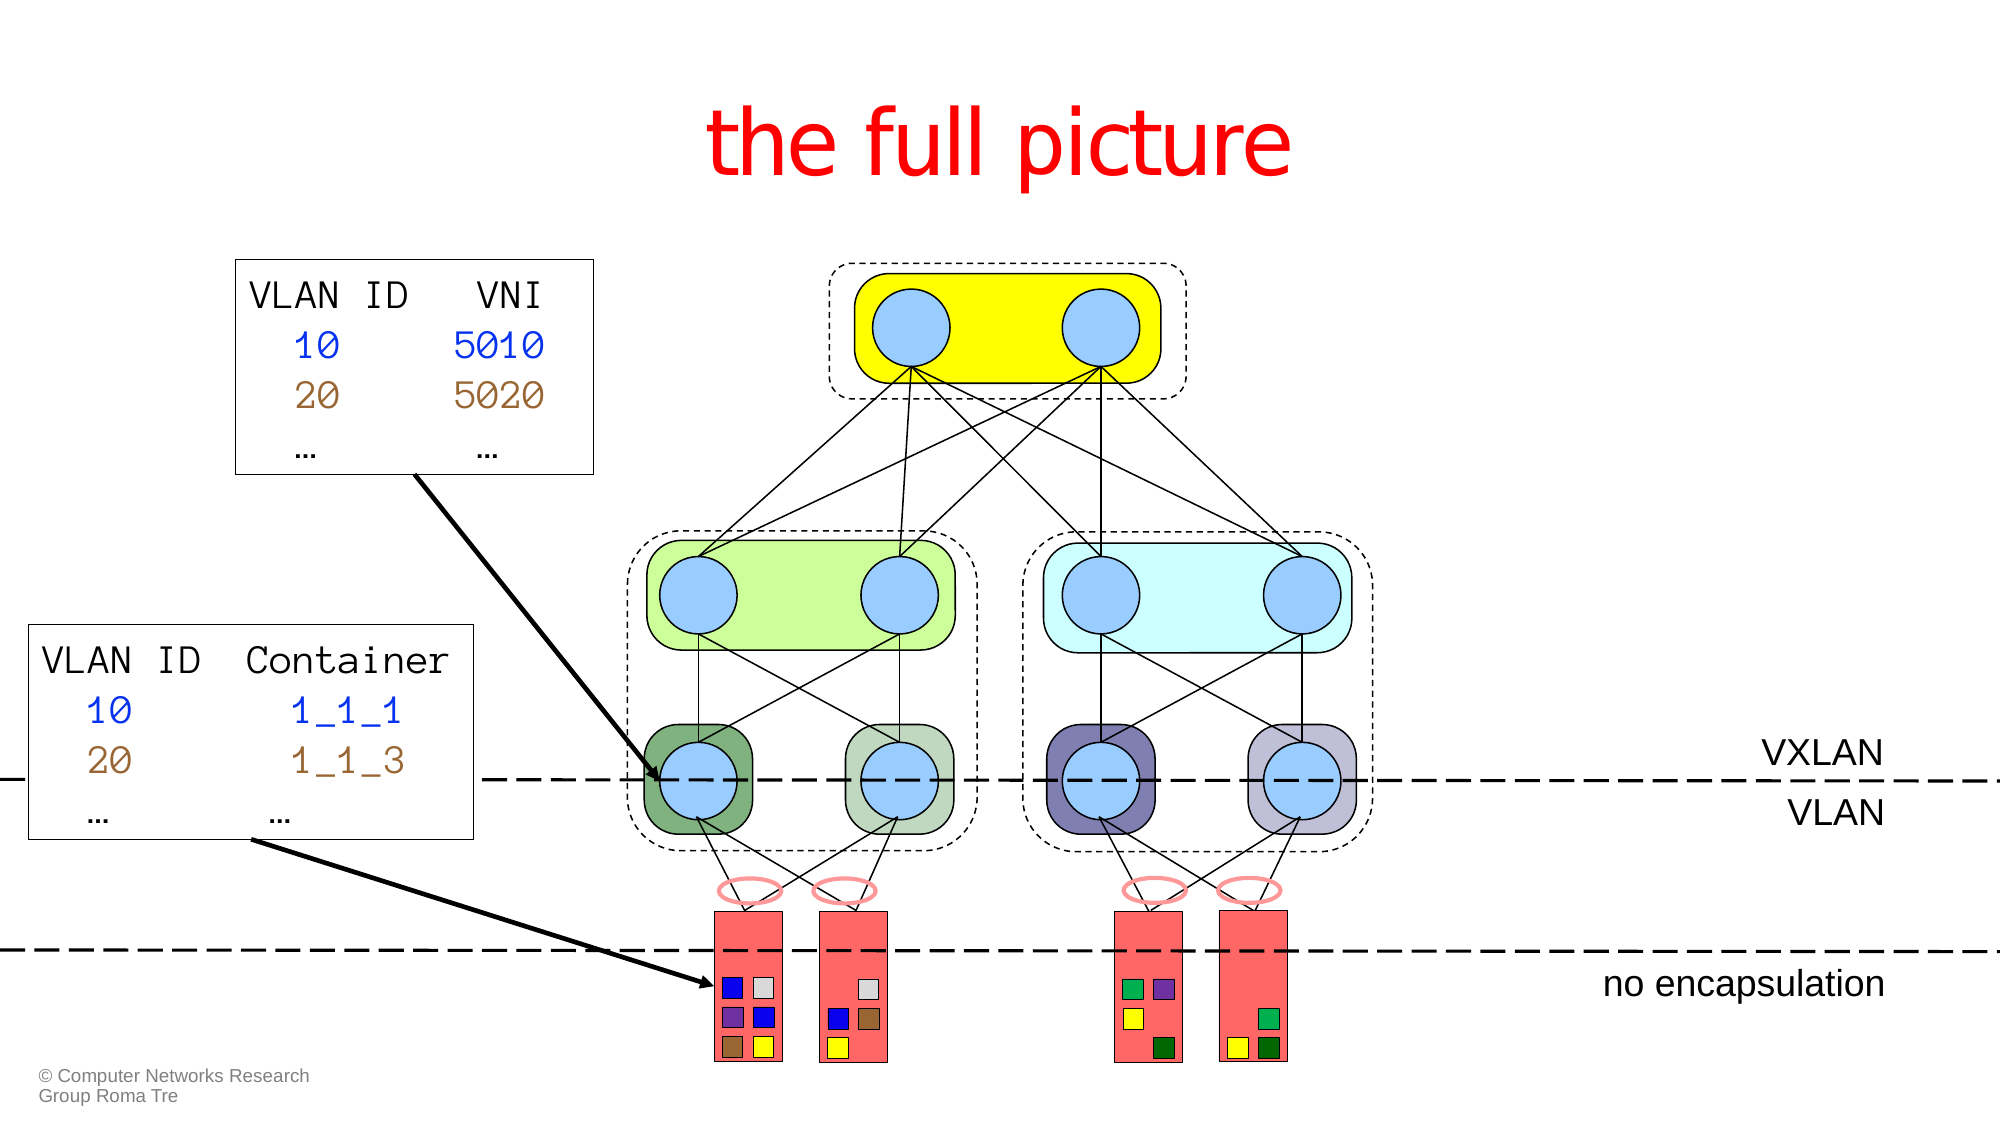

# the full picture
VLAN ID   VNI
  10     5010
  20     5020
  …       …

VLAN ID  Container
  10       1_1_1
  20       1_1_3
  …       …
VXLAN
VLAN

no encapsulation